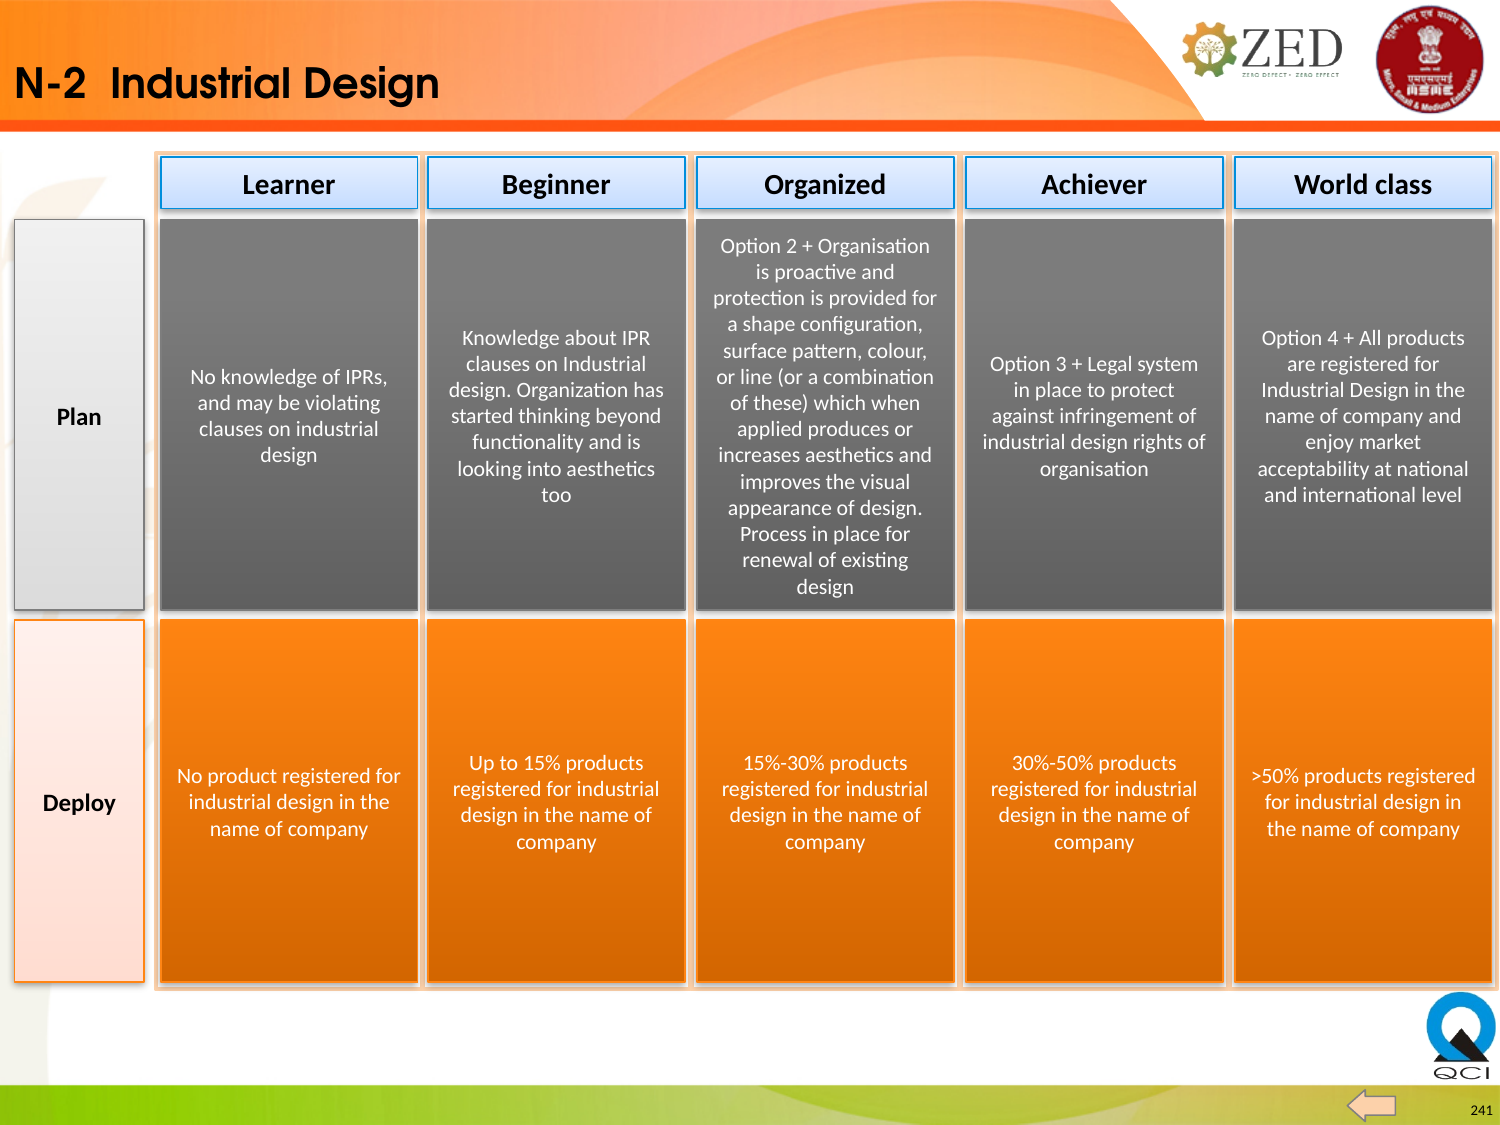

N-2  Industrial Design

Learner
Beginner
Organized
Achiever
World class
Plan
No knowledge of IPRs, and may be violating clauses on industrial design
Knowledge about IPR clauses on Industrial design. Organization has started thinking beyond functionality and is looking into aesthetics too
Option 2 + Organisation is proactive and protection is provided for a shape configuration, surface pattern, colour, or line (or a combination of these) which when applied produces or increases aesthetics and improves the visual appearance of design. Process in place for renewal of existing design
Option 3 + Legal system in place to protect against infringement of industrial design rights of organisation
Option 4 + All products are registered for Industrial Design in the name of company and enjoy market acceptability at national and international level
Deploy
No product registered for industrial design in the name of company
Up to 15% products registered for industrial design in the name of company
15%-30% products registered for industrial design in the name of company
30%-50% products registered for industrial design in the name of company
>50% products registered for industrial design in the name of company